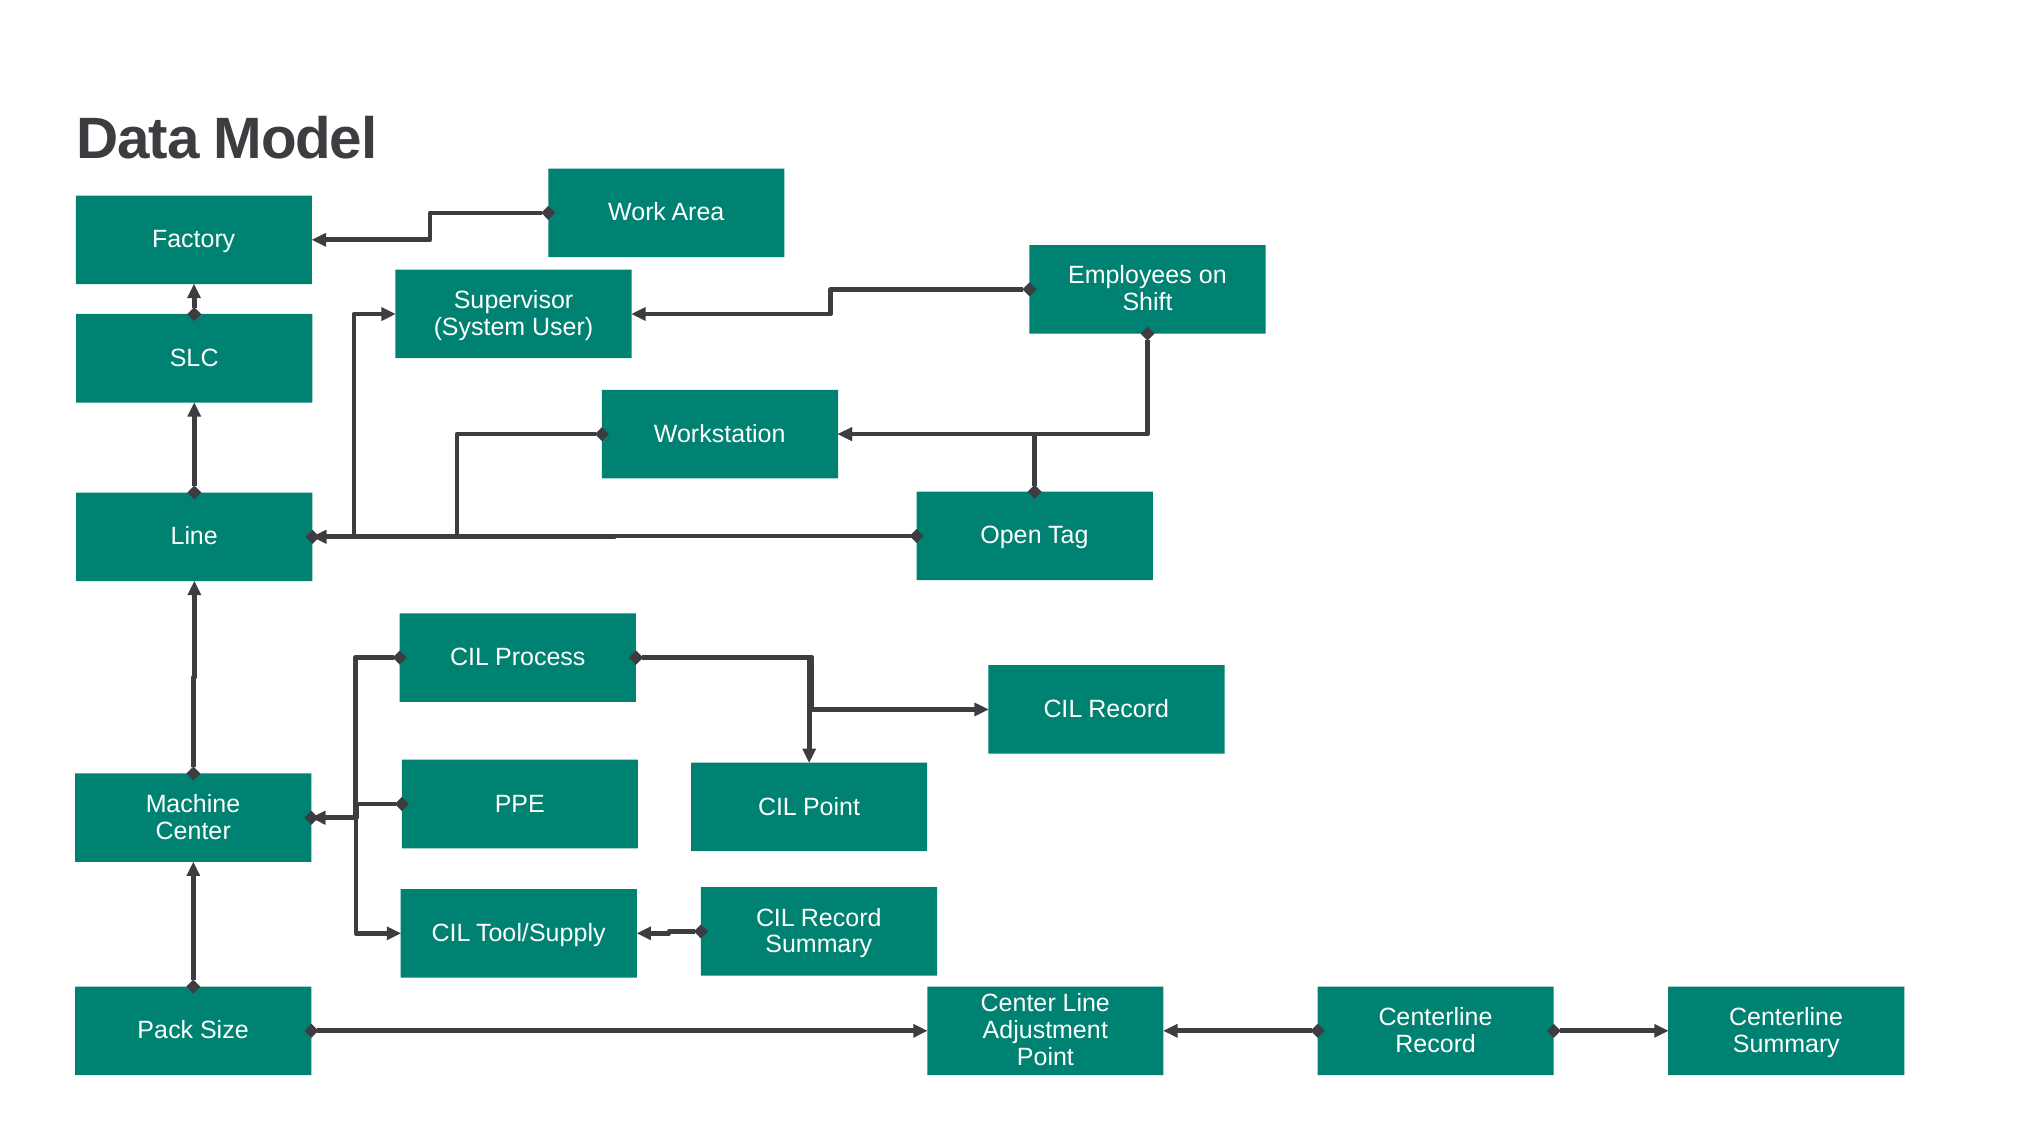

# Data Model
Work Area
Factory
Employees on Shift
Supervisor
(System User)
SLC
Workstation
Open Tag
Line
CIL Process
CIL Record
PPE
CIL Point
Machine Center
CIL Record Summary
CIL Tool/Supply
Pack Size
Center Line Adjustment Point
Centerline Record
Centerline Summary